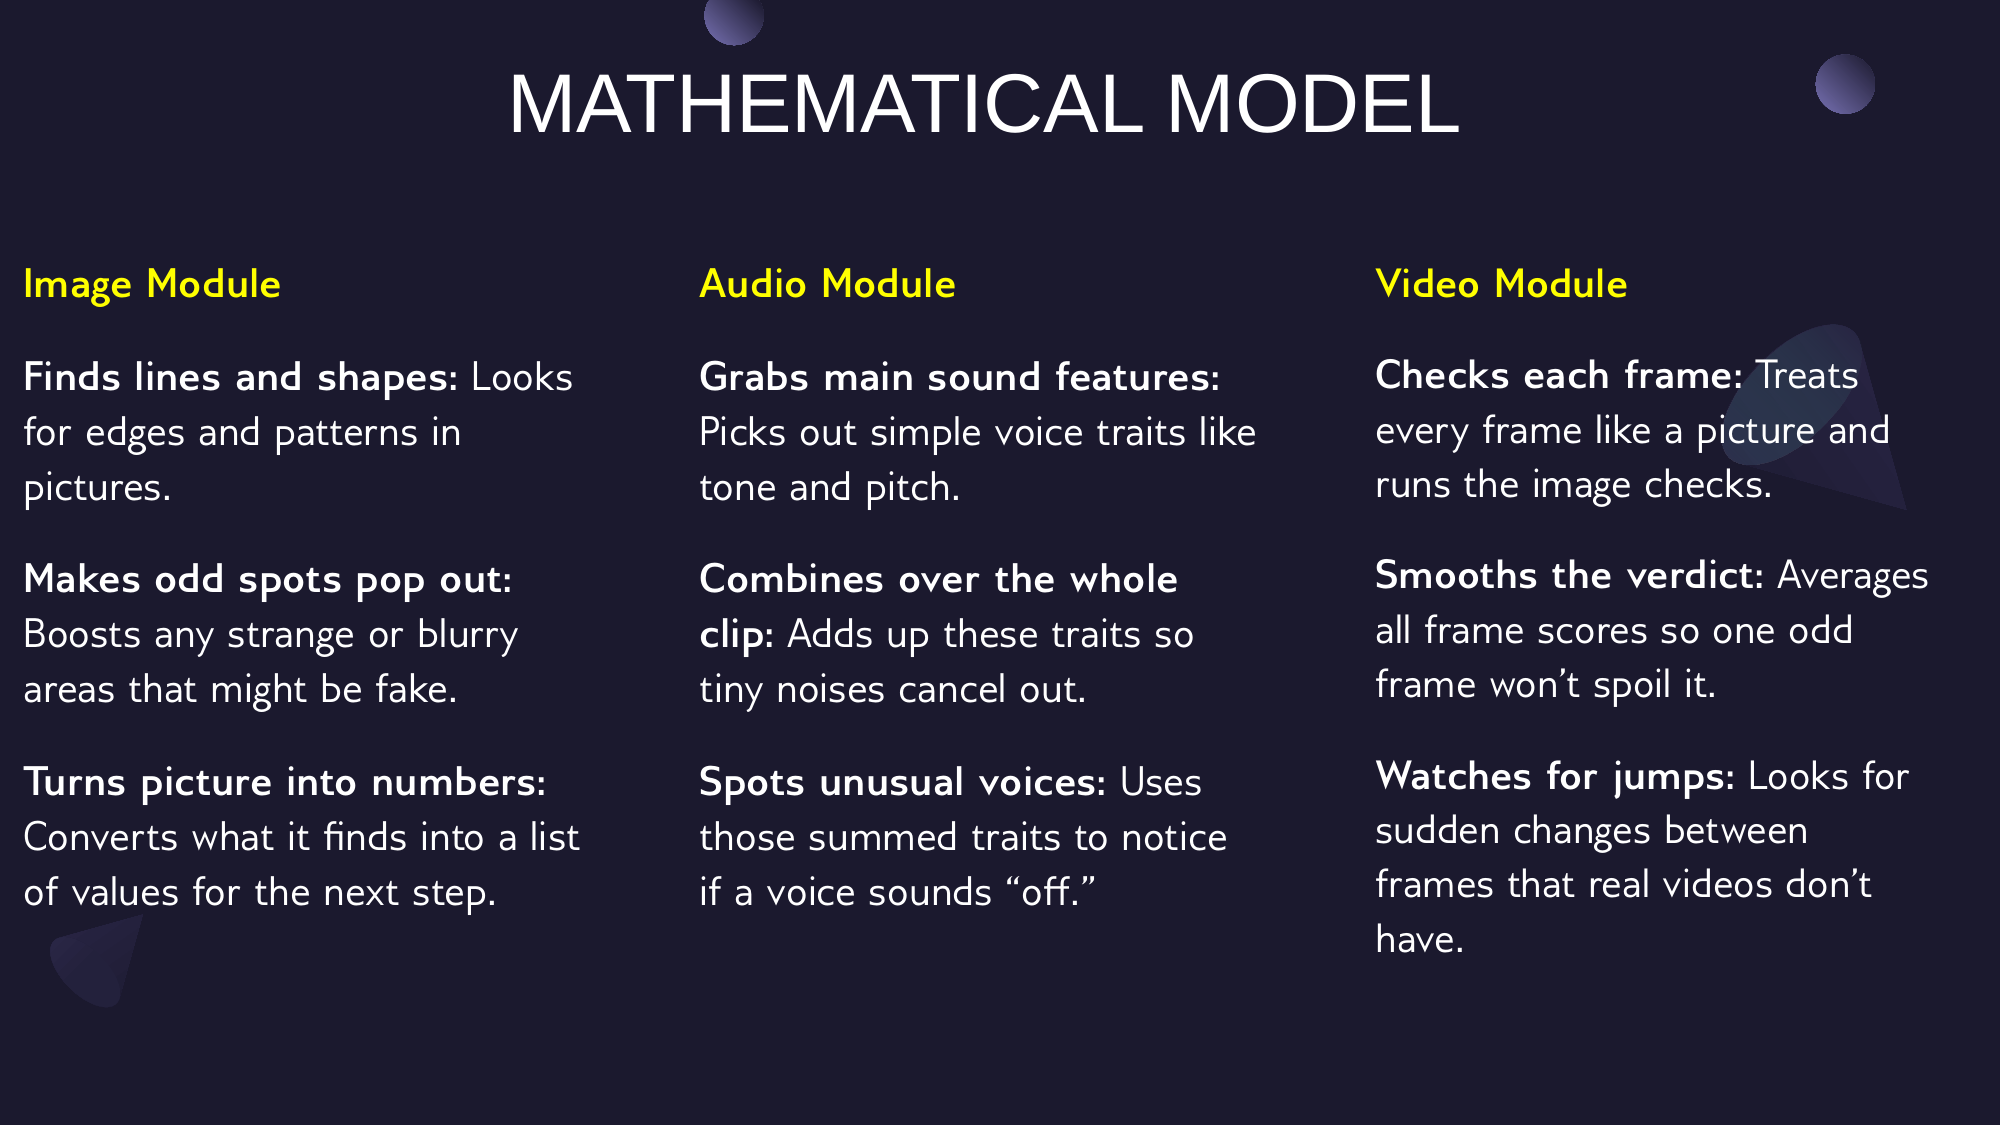

# MATHEMATICAL MODEL
Image Module
Finds lines and shapes: Looks for edges and patterns in pictures.
Makes odd spots pop out: Boosts any strange or blurry areas that might be fake.
Turns picture into numbers: Converts what it finds into a list of values for the next step.
Audio Module
Grabs main sound features: Picks out simple voice traits like tone and pitch.
Combines over the whole clip: Adds up these traits so tiny noises cancel out.
Spots unusual voices: Uses those summed traits to notice if a voice sounds “off.”
Video Module
Checks each frame: Treats every frame like a picture and runs the image checks.
Smooths the verdict: Averages all frame scores so one odd frame won’t spoil it.
Watches for jumps: Looks for sudden changes between frames that real videos don’t have.